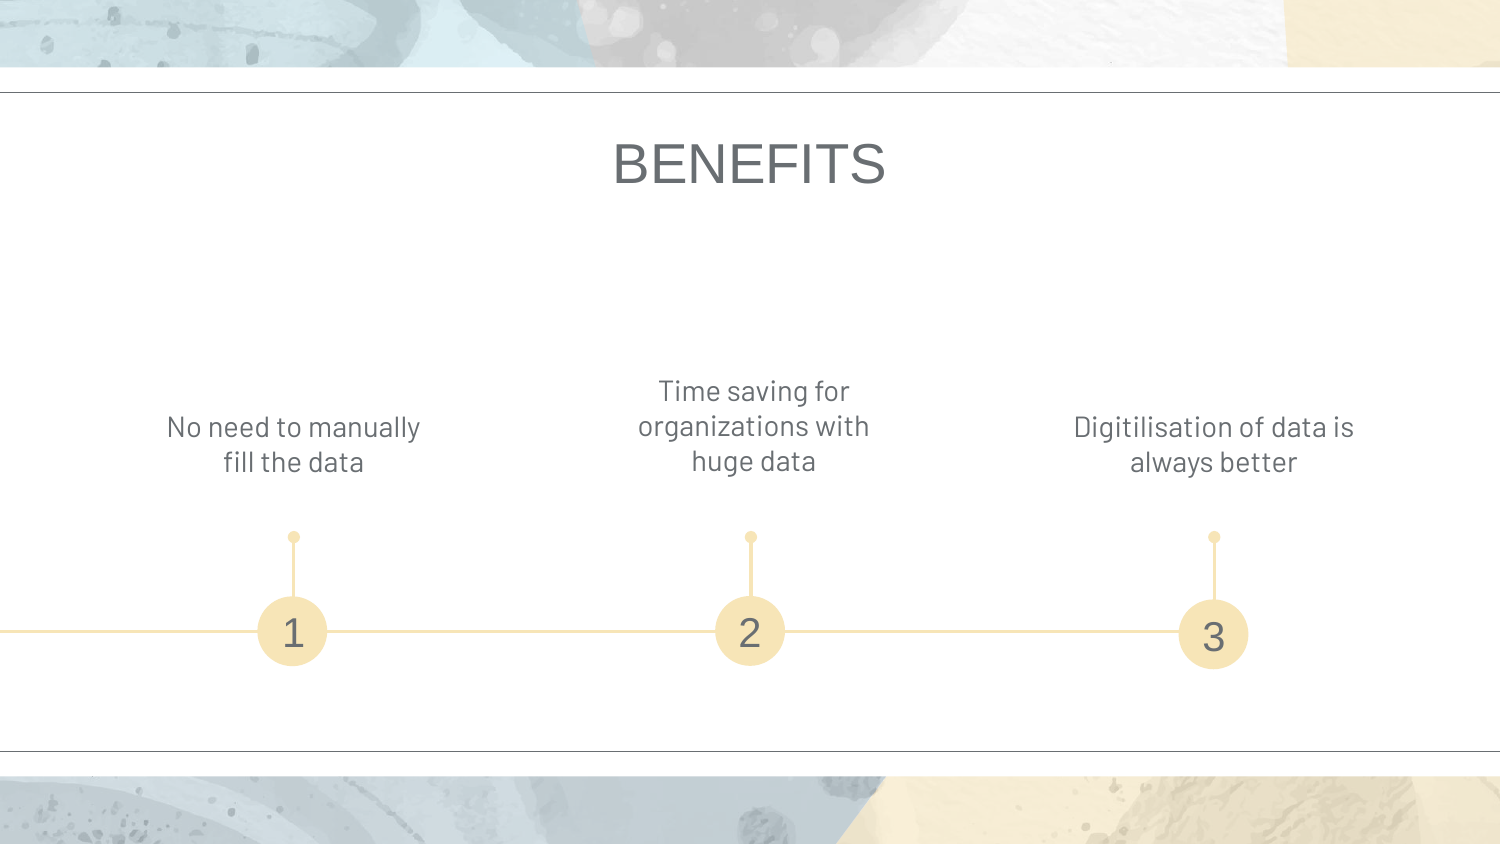

# BENEFITS
Time saving for organizations with huge data

No need to manually fill the data
Digitilisation of data is always better
2
3
1

2
3